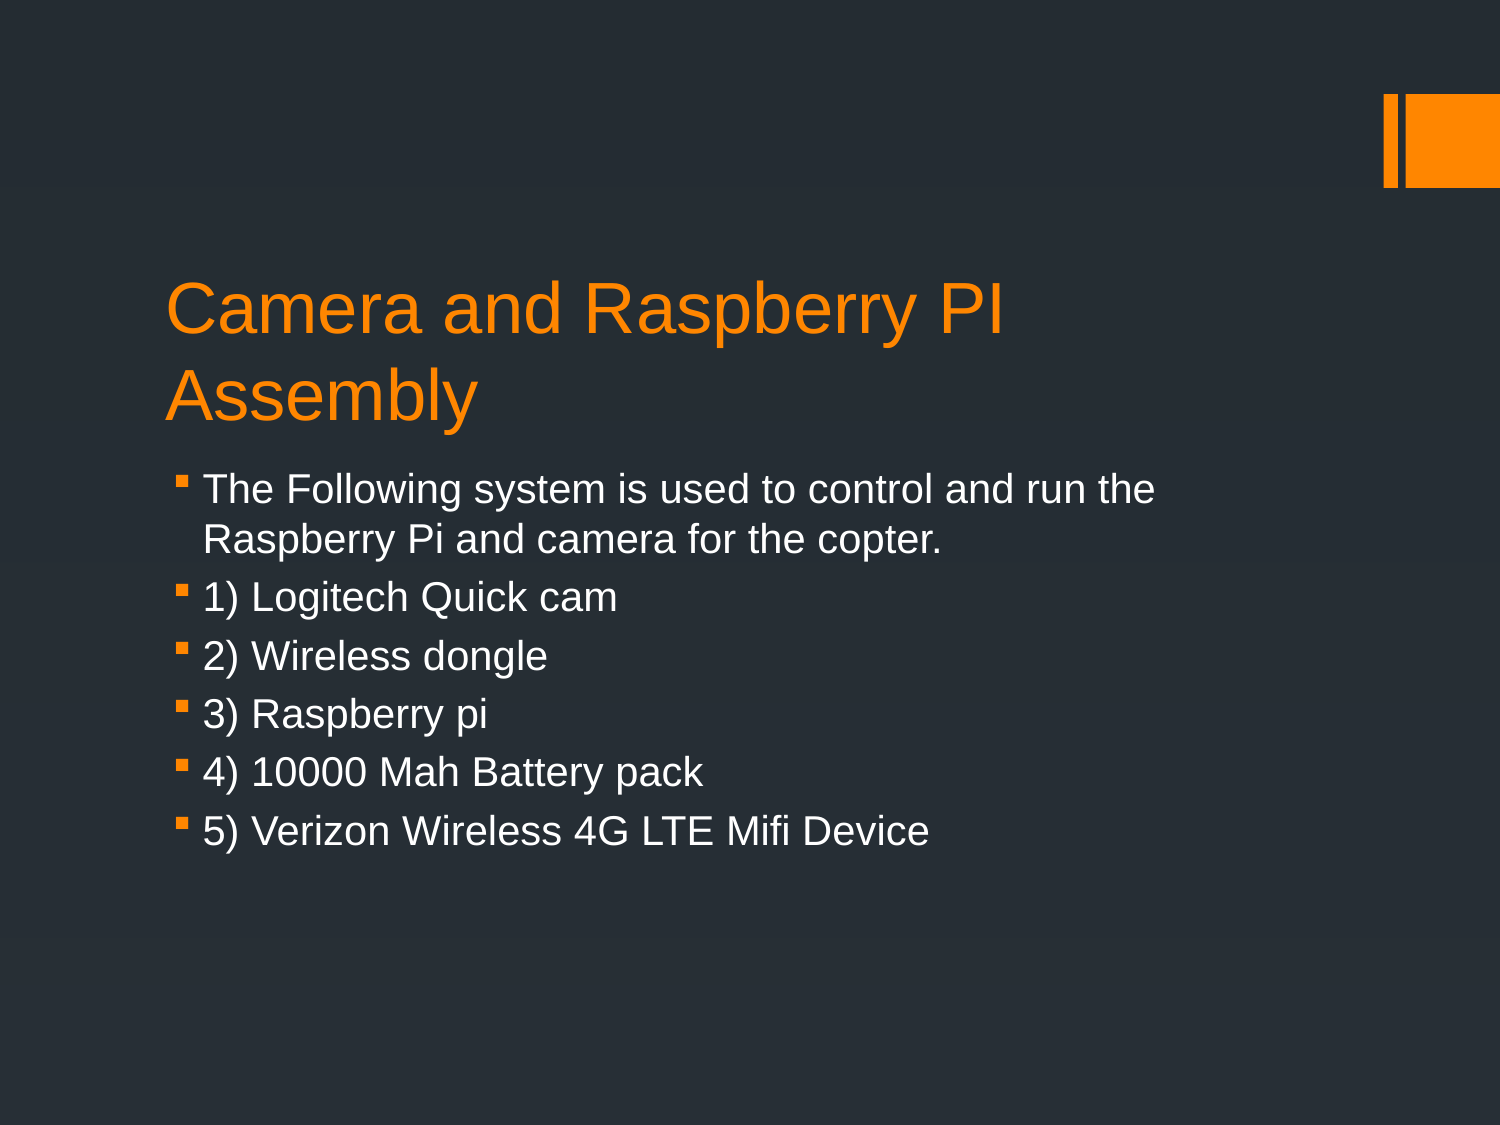

# Camera and Raspberry PI Assembly
The Following system is used to control and run the Raspberry Pi and camera for the copter.
1) Logitech Quick cam
2) Wireless dongle
3) Raspberry pi
4) 10000 Mah Battery pack
5) Verizon Wireless 4G LTE Mifi Device